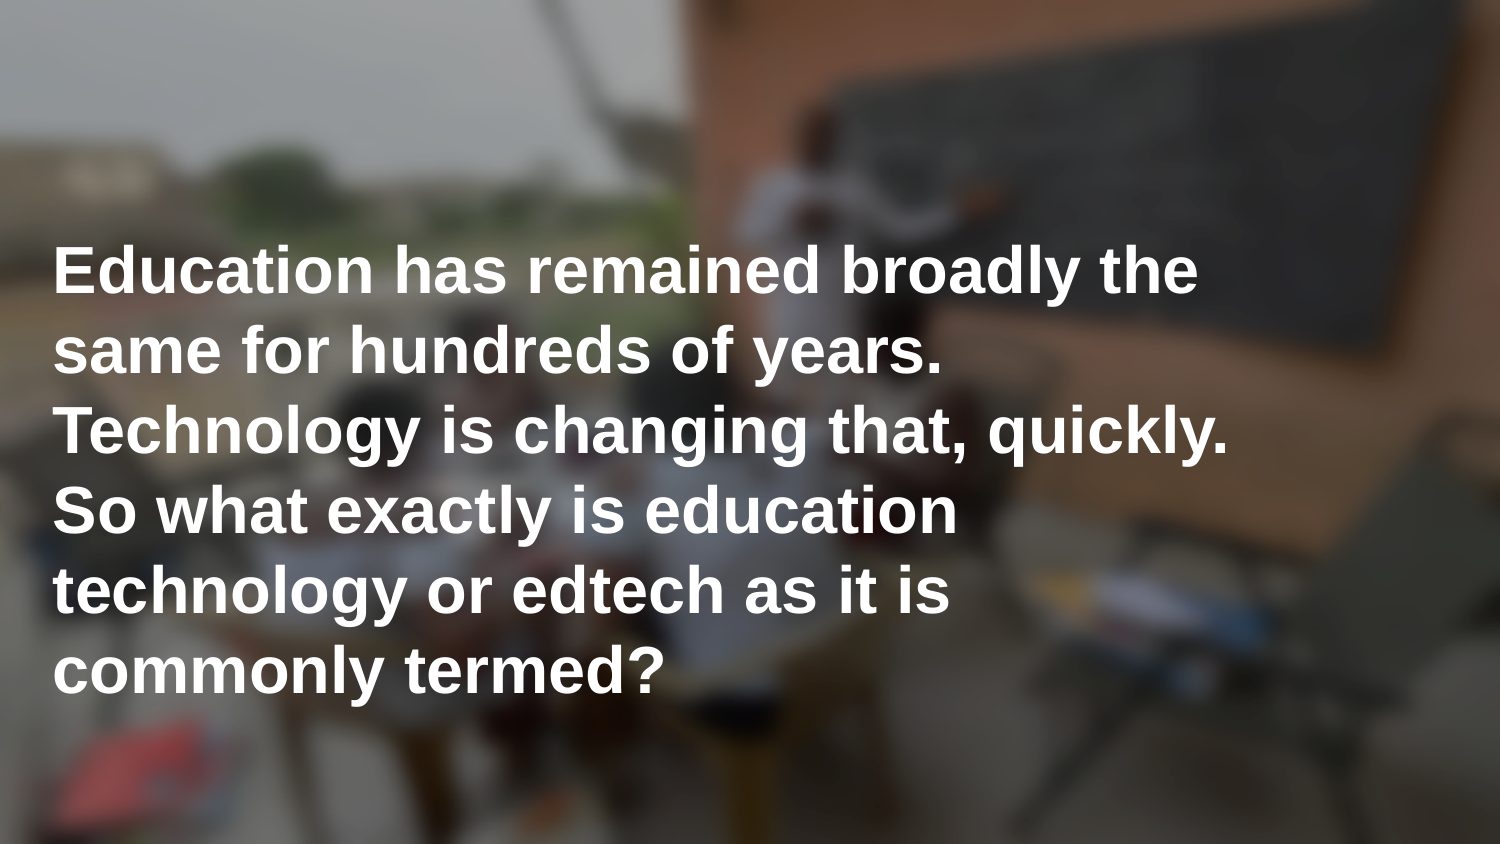

# Education has remained broadly the same for hundreds of years. Technology is changing that, quickly. So what exactly is education technology or edtech as it is commonly termed?